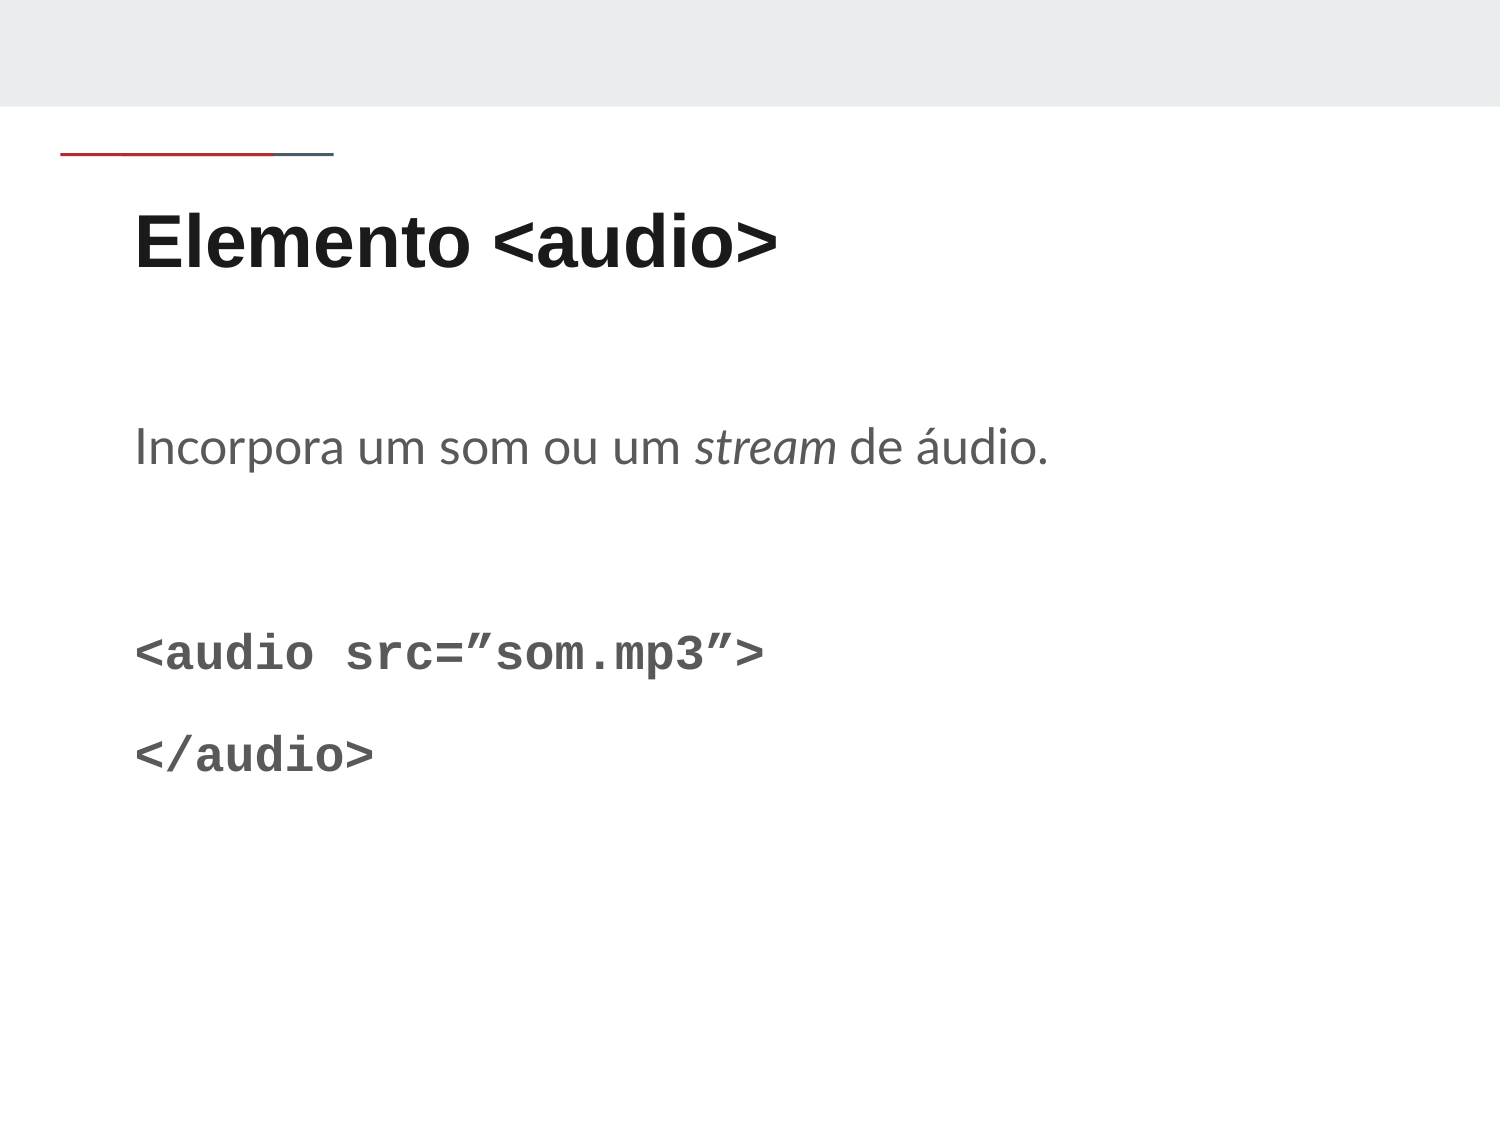

# Elemento <audio>
Incorpora um som ou um stream de áudio.

<audio src=”som.mp3”>
</audio>